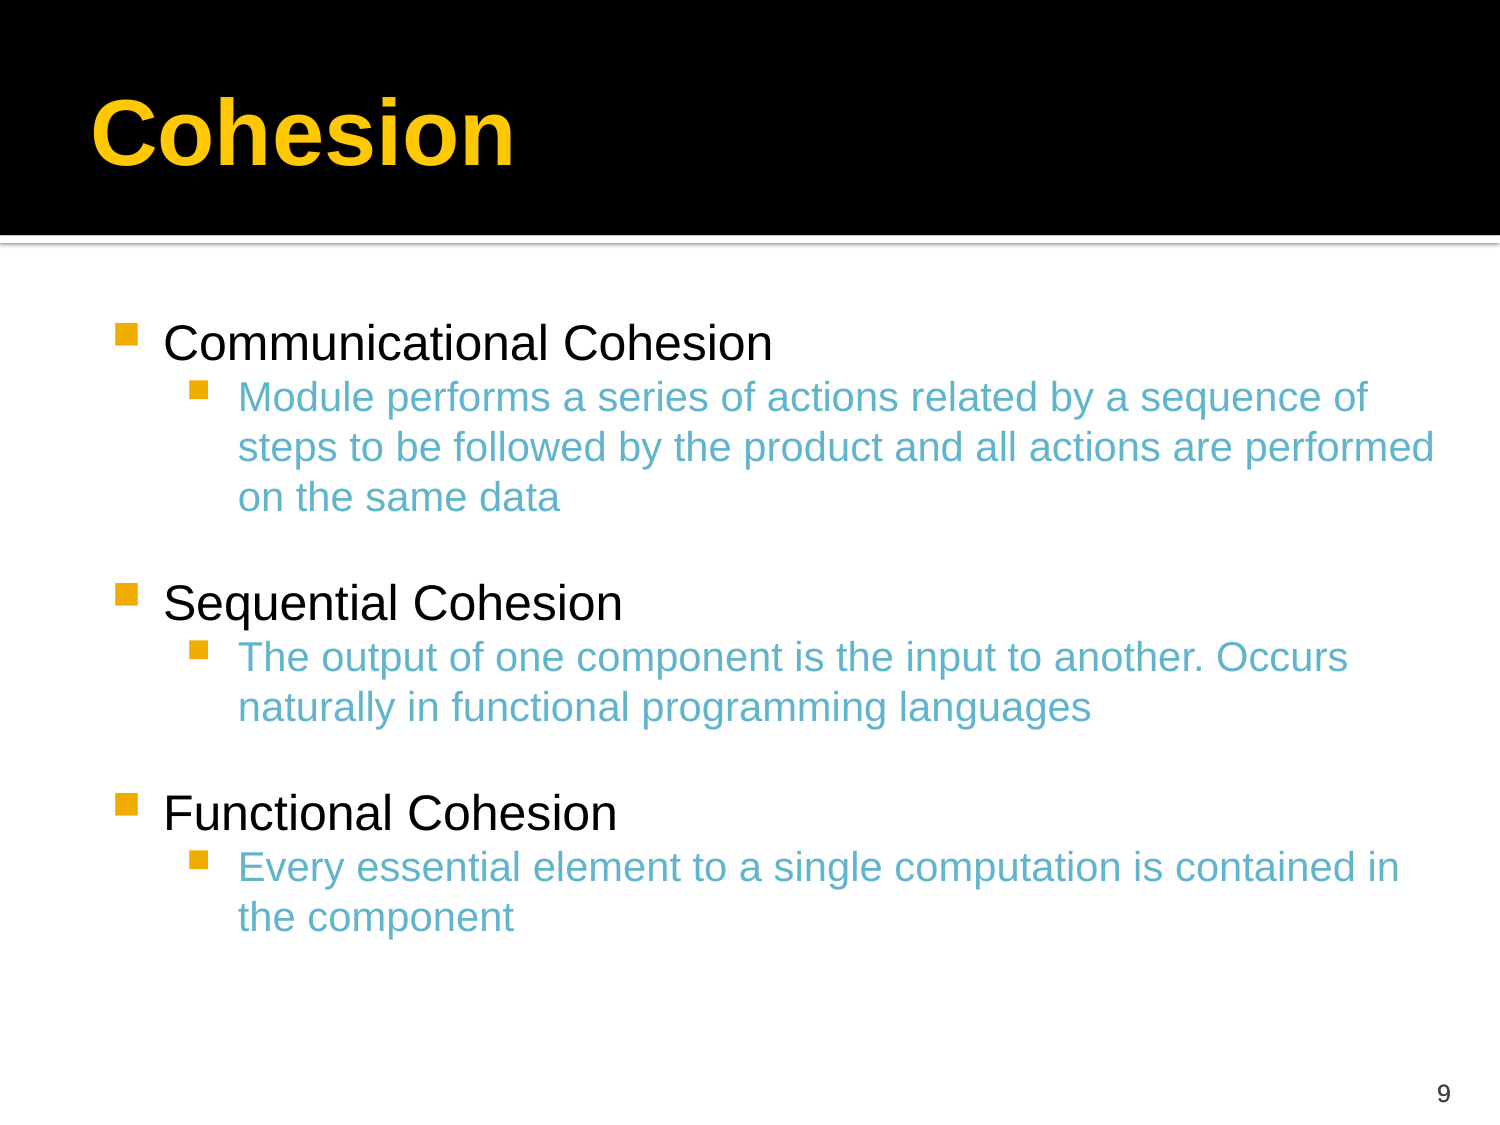

# Cohesion
Communicational Cohesion
Module performs a series of actions related by a sequence of steps to be followed by the product and all actions are performed on the same data

Sequential Cohesion
The output of one component is the input to another. Occurs naturally in functional programming languages

Functional Cohesion
Every essential element to a single computation is contained in the component
9
9